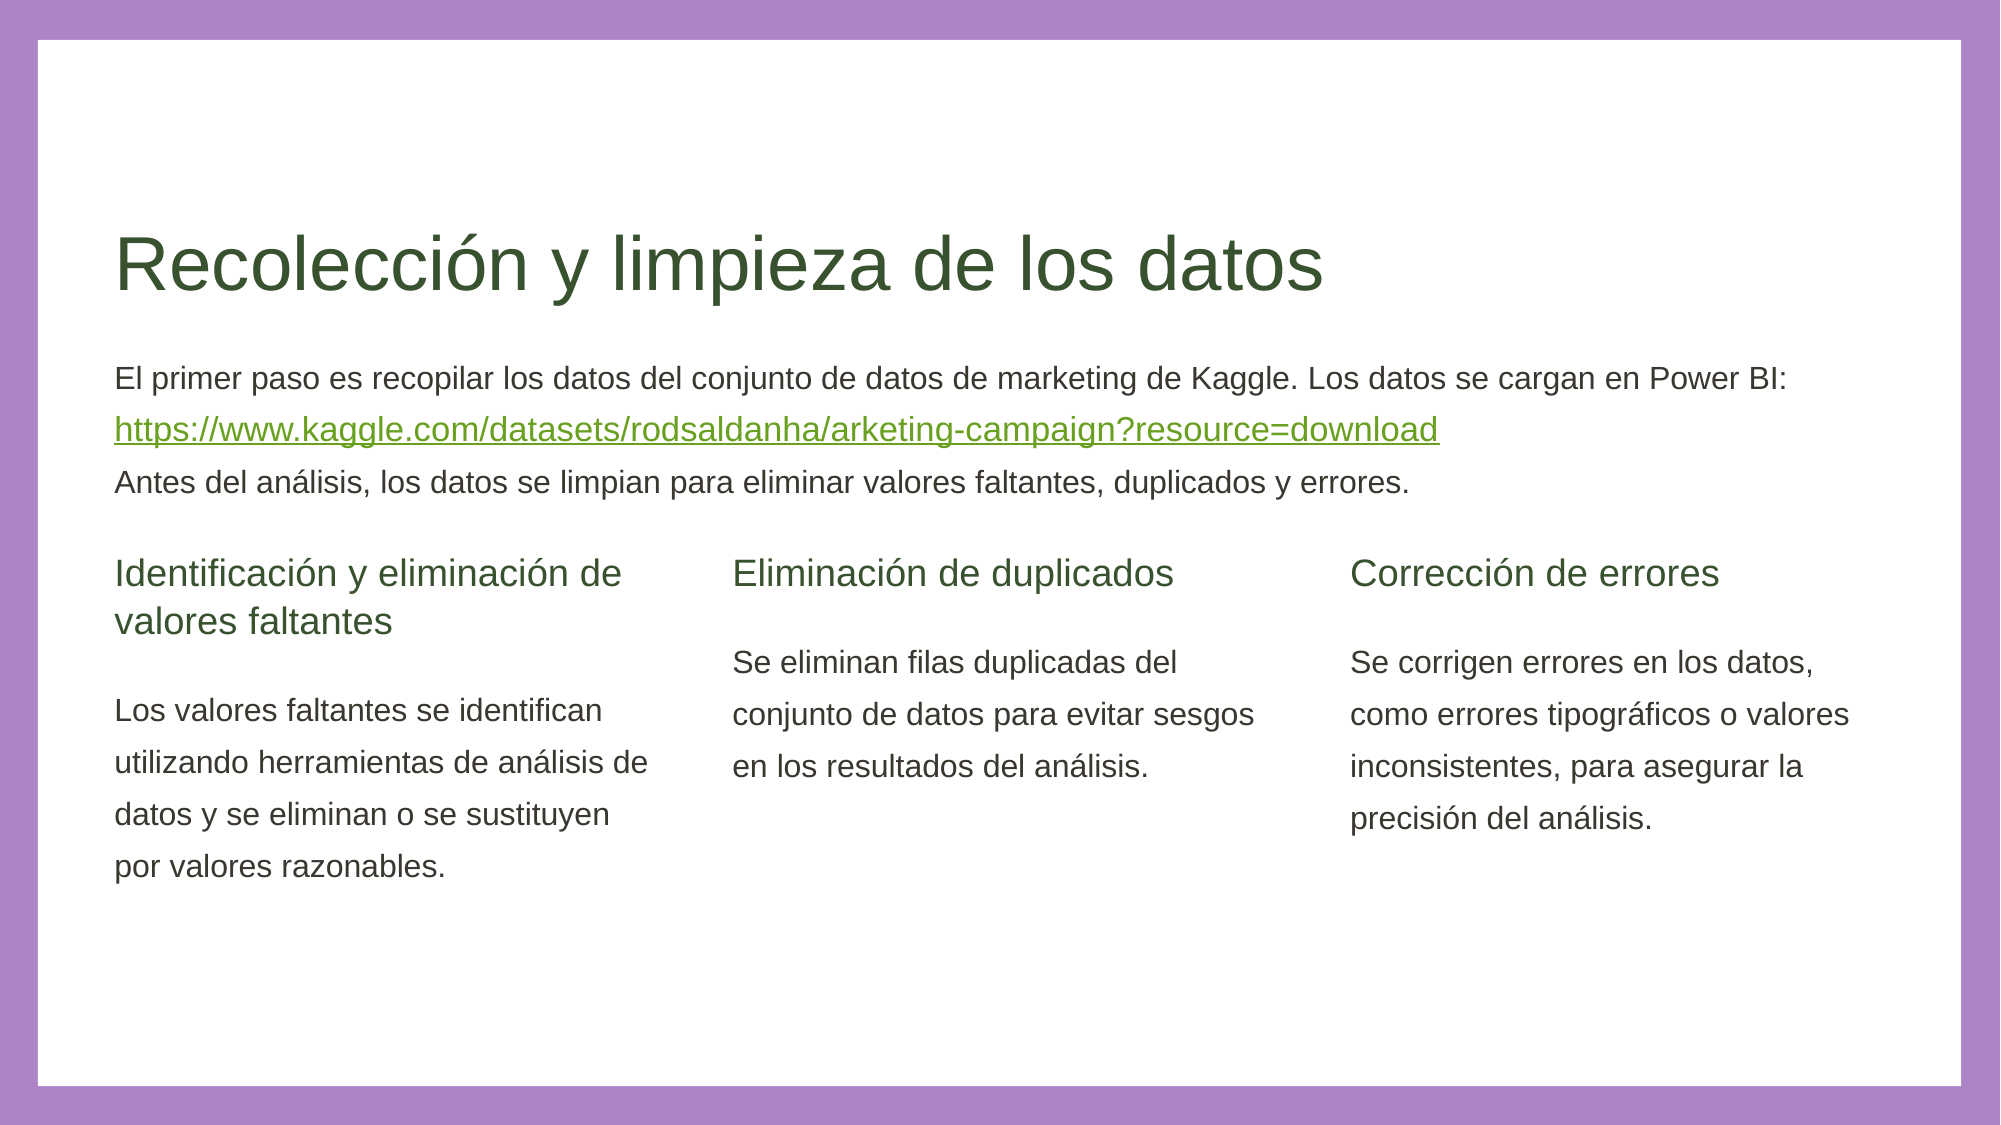

Recolección y limpieza de los datos
El primer paso es recopilar los datos del conjunto de datos de marketing de Kaggle. Los datos se cargan en Power BI: https://www.kaggle.com/datasets/rodsaldanha/arketing-campaign?resource=download
Antes del análisis, los datos se limpian para eliminar valores faltantes, duplicados y errores.
Identificación y eliminación de valores faltantes
Eliminación de duplicados
Corrección de errores
Se eliminan filas duplicadas del conjunto de datos para evitar sesgos en los resultados del análisis.
Se corrigen errores en los datos, como errores tipográficos o valores inconsistentes, para asegurar la precisión del análisis.
Los valores faltantes se identifican utilizando herramientas de análisis de datos y se eliminan o se sustituyen por valores razonables.